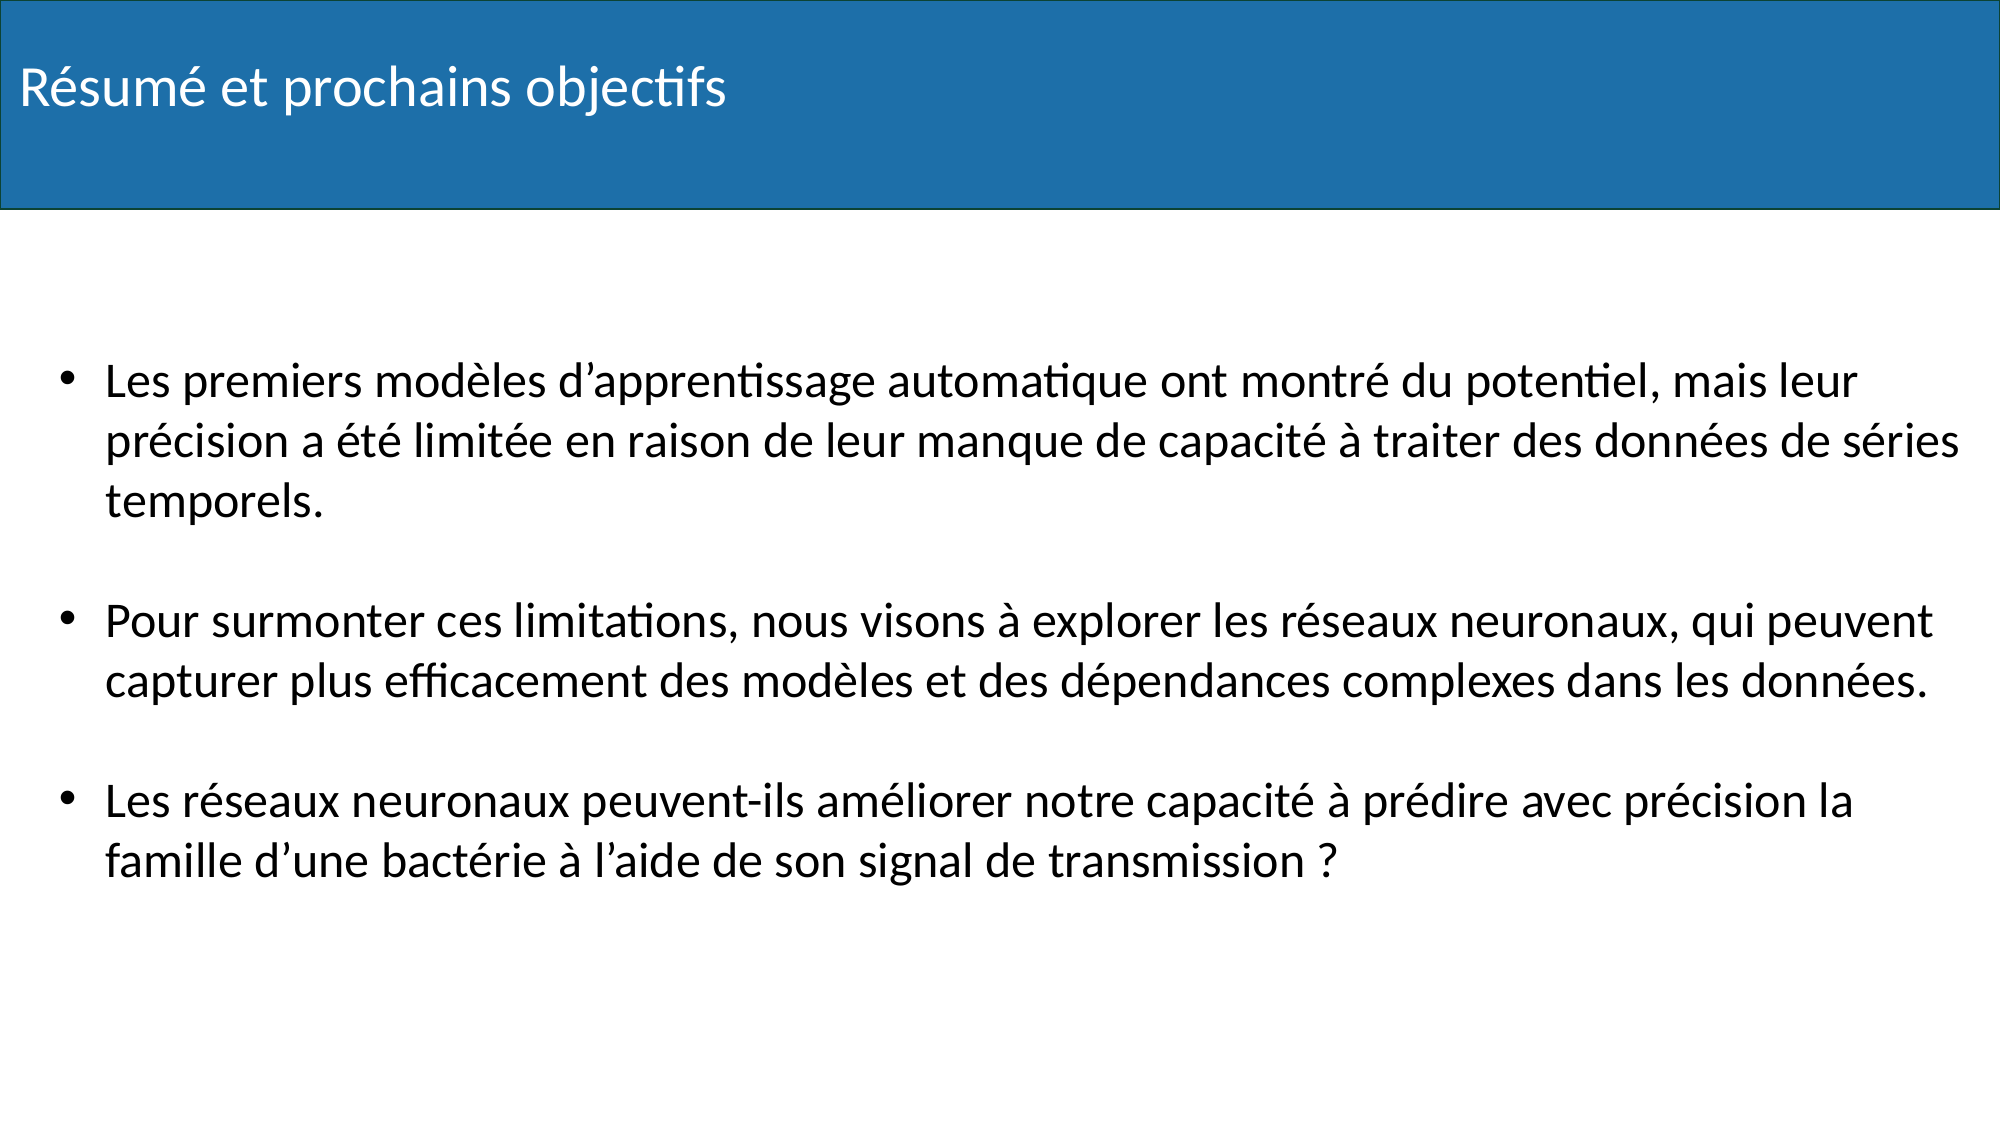

Résumé et prochains objectifs
Les premiers modèles d’apprentissage automatique ont montré du potentiel, mais leur précision a été limitée en raison de leur manque de capacité à traiter des données de séries temporels.

Pour surmonter ces limitations, nous visons à explorer les réseaux neuronaux, qui peuvent capturer plus efficacement des modèles et des dépendances complexes dans les données.

Les réseaux neuronaux peuvent-ils améliorer notre capacité à prédire avec précision la famille d’une bactérie à l’aide de son signal de transmission ?